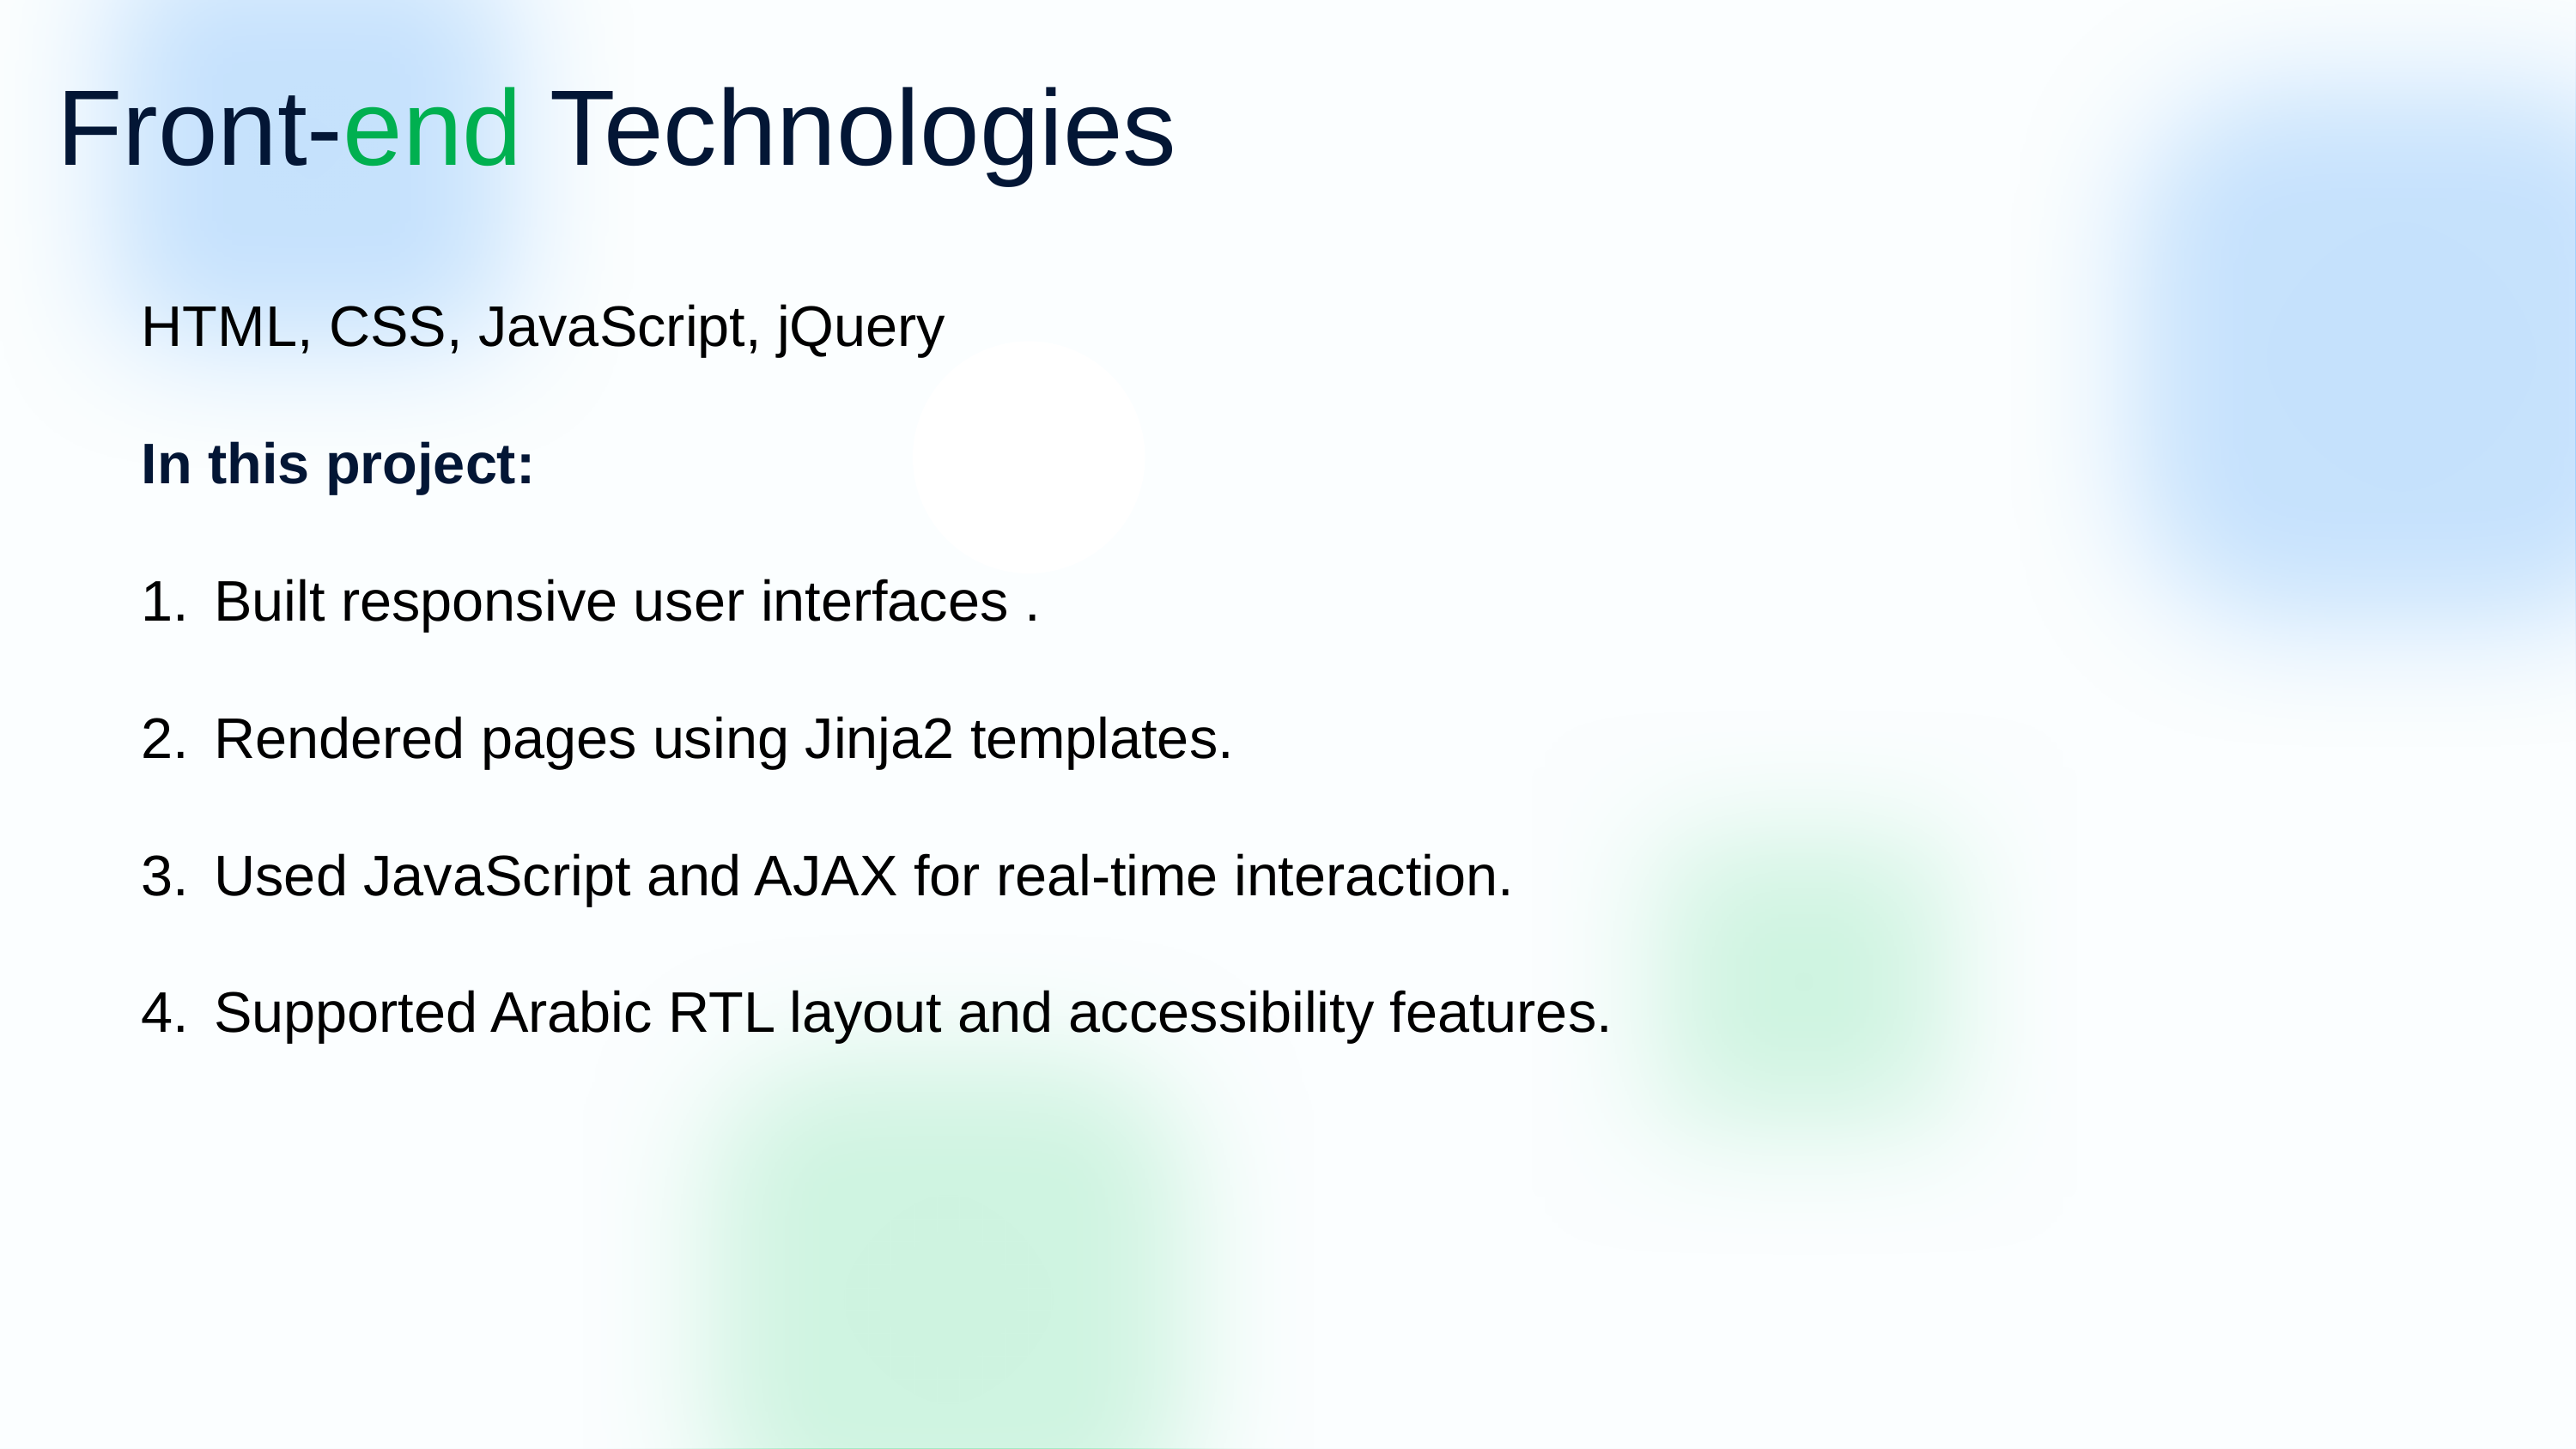

Front-end Technologies
HTML, CSS, JavaScript, jQuery
In this project:
Built responsive user interfaces .
Rendered pages using Jinja2 templates.
Used JavaScript and AJAX for real-time interaction.
Supported Arabic RTL layout and accessibility features.